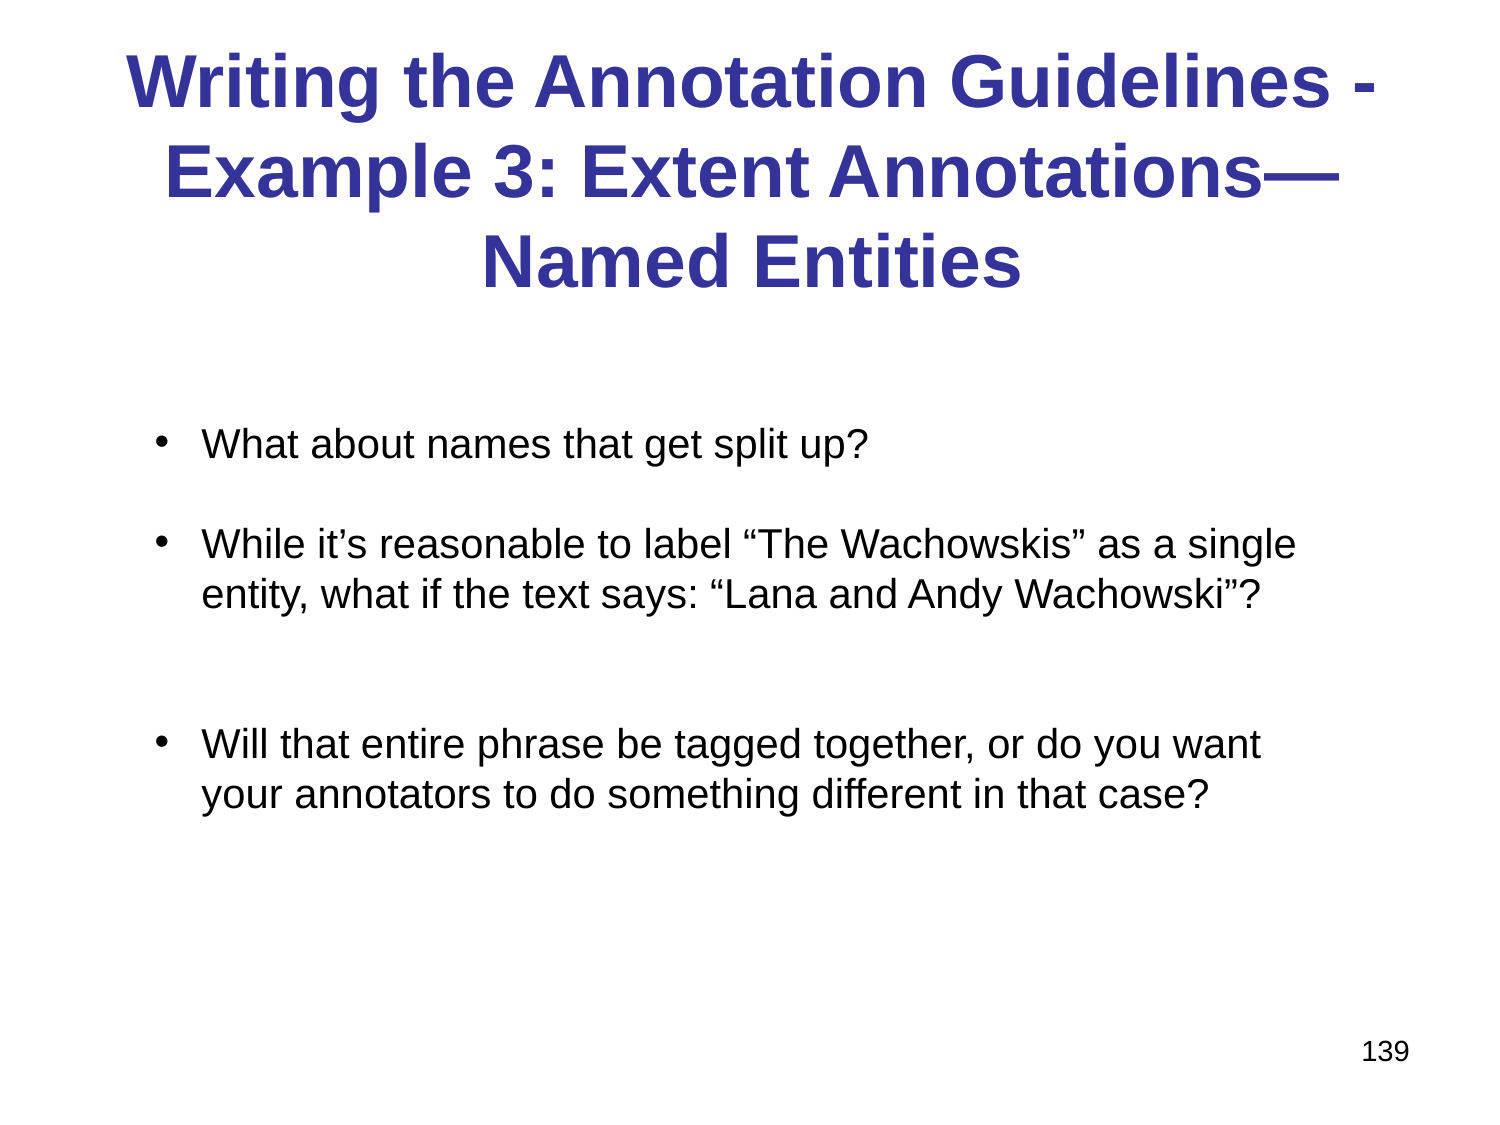

# Writing the Annotation Guidelines - Example 3: Extent Annotations—Named Entities

What about names that get split up?

While it’s reasonable to label “The Wachowskis” as a single entity, what if the text says: “Lana and Andy Wachowski”?

Will that entire phrase be tagged together, or do you want your annotators to do something different in that case?

139